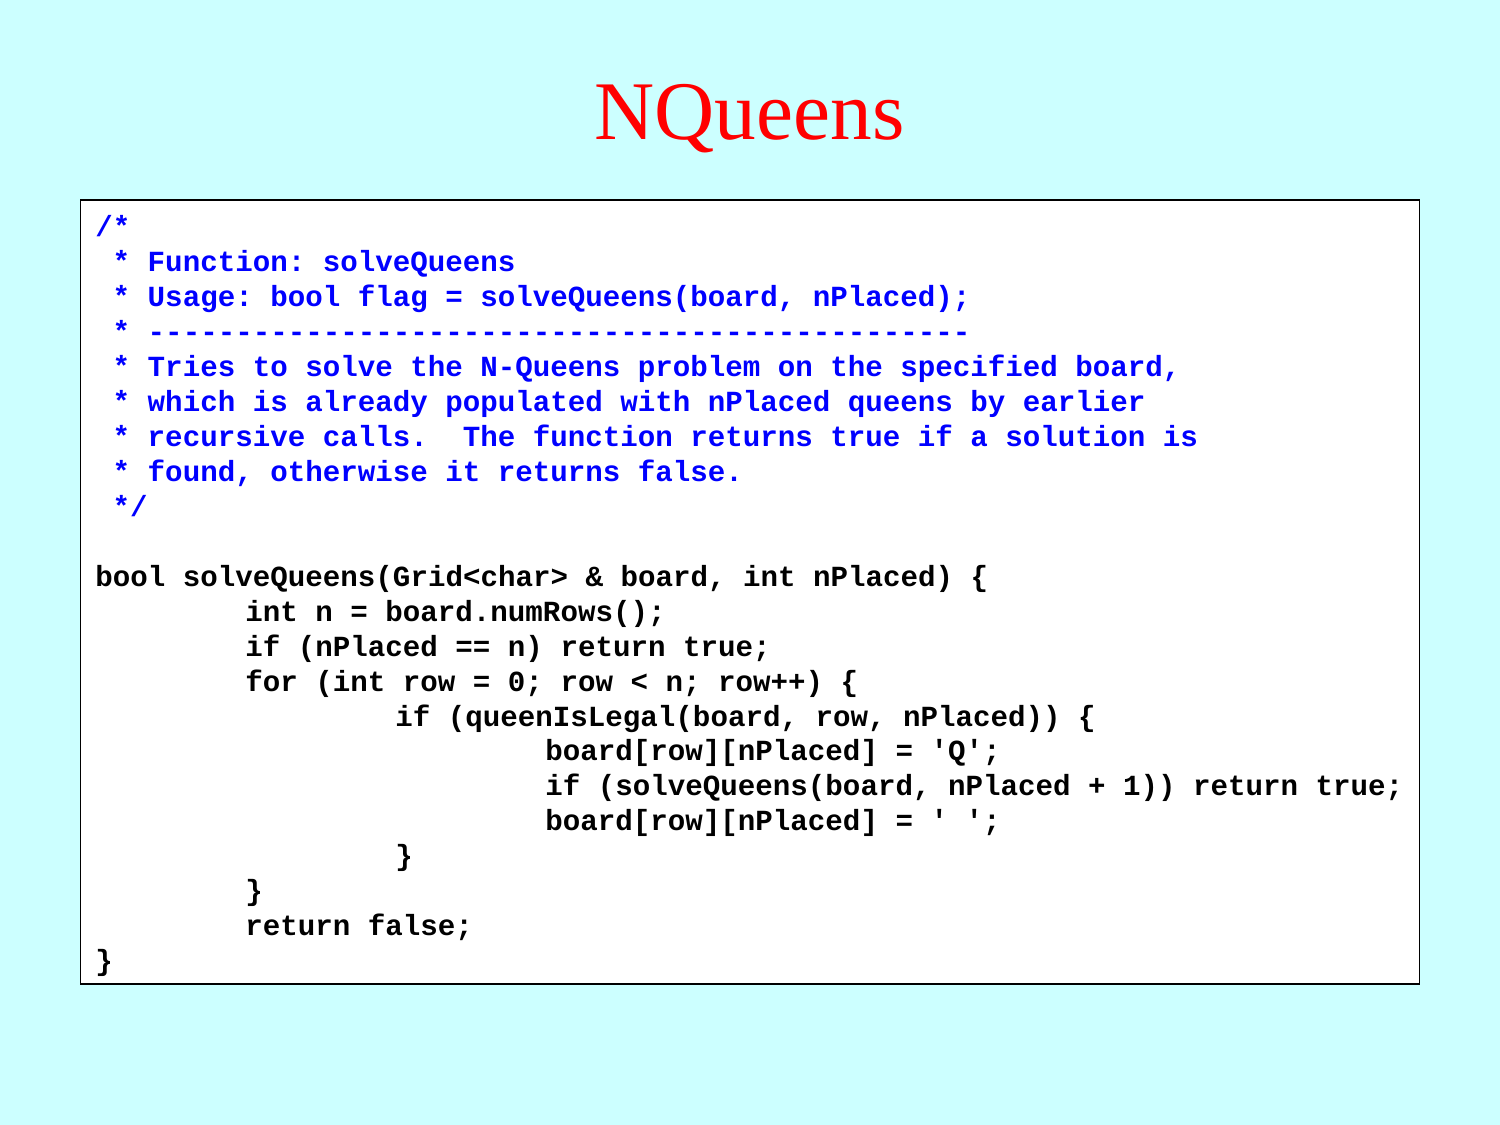

# NQueens
/*
 * Function: solveQueens
 * Usage: bool flag = solveQueens(board, nPlaced);
 * -----------------------------------------------
 * Tries to solve the N-Queens problem on the specified board,
 * which is already populated with nPlaced queens by earlier
 * recursive calls.  The function returns true if a solution is
 * found, otherwise it returns false.
 */

bool solveQueens(Grid<char> & board, int nPlaced) {
	int n = board.numRows();
	if (nPlaced == n) return true;
	for (int row = 0; row < n; row++) {
		if (queenIsLegal(board, row, nPlaced)) {
			board[row][nPlaced] = 'Q';
			if (solveQueens(board, nPlaced + 1)) return true;
			board[row][nPlaced] = ' ';
		}
	}
	return false;
}